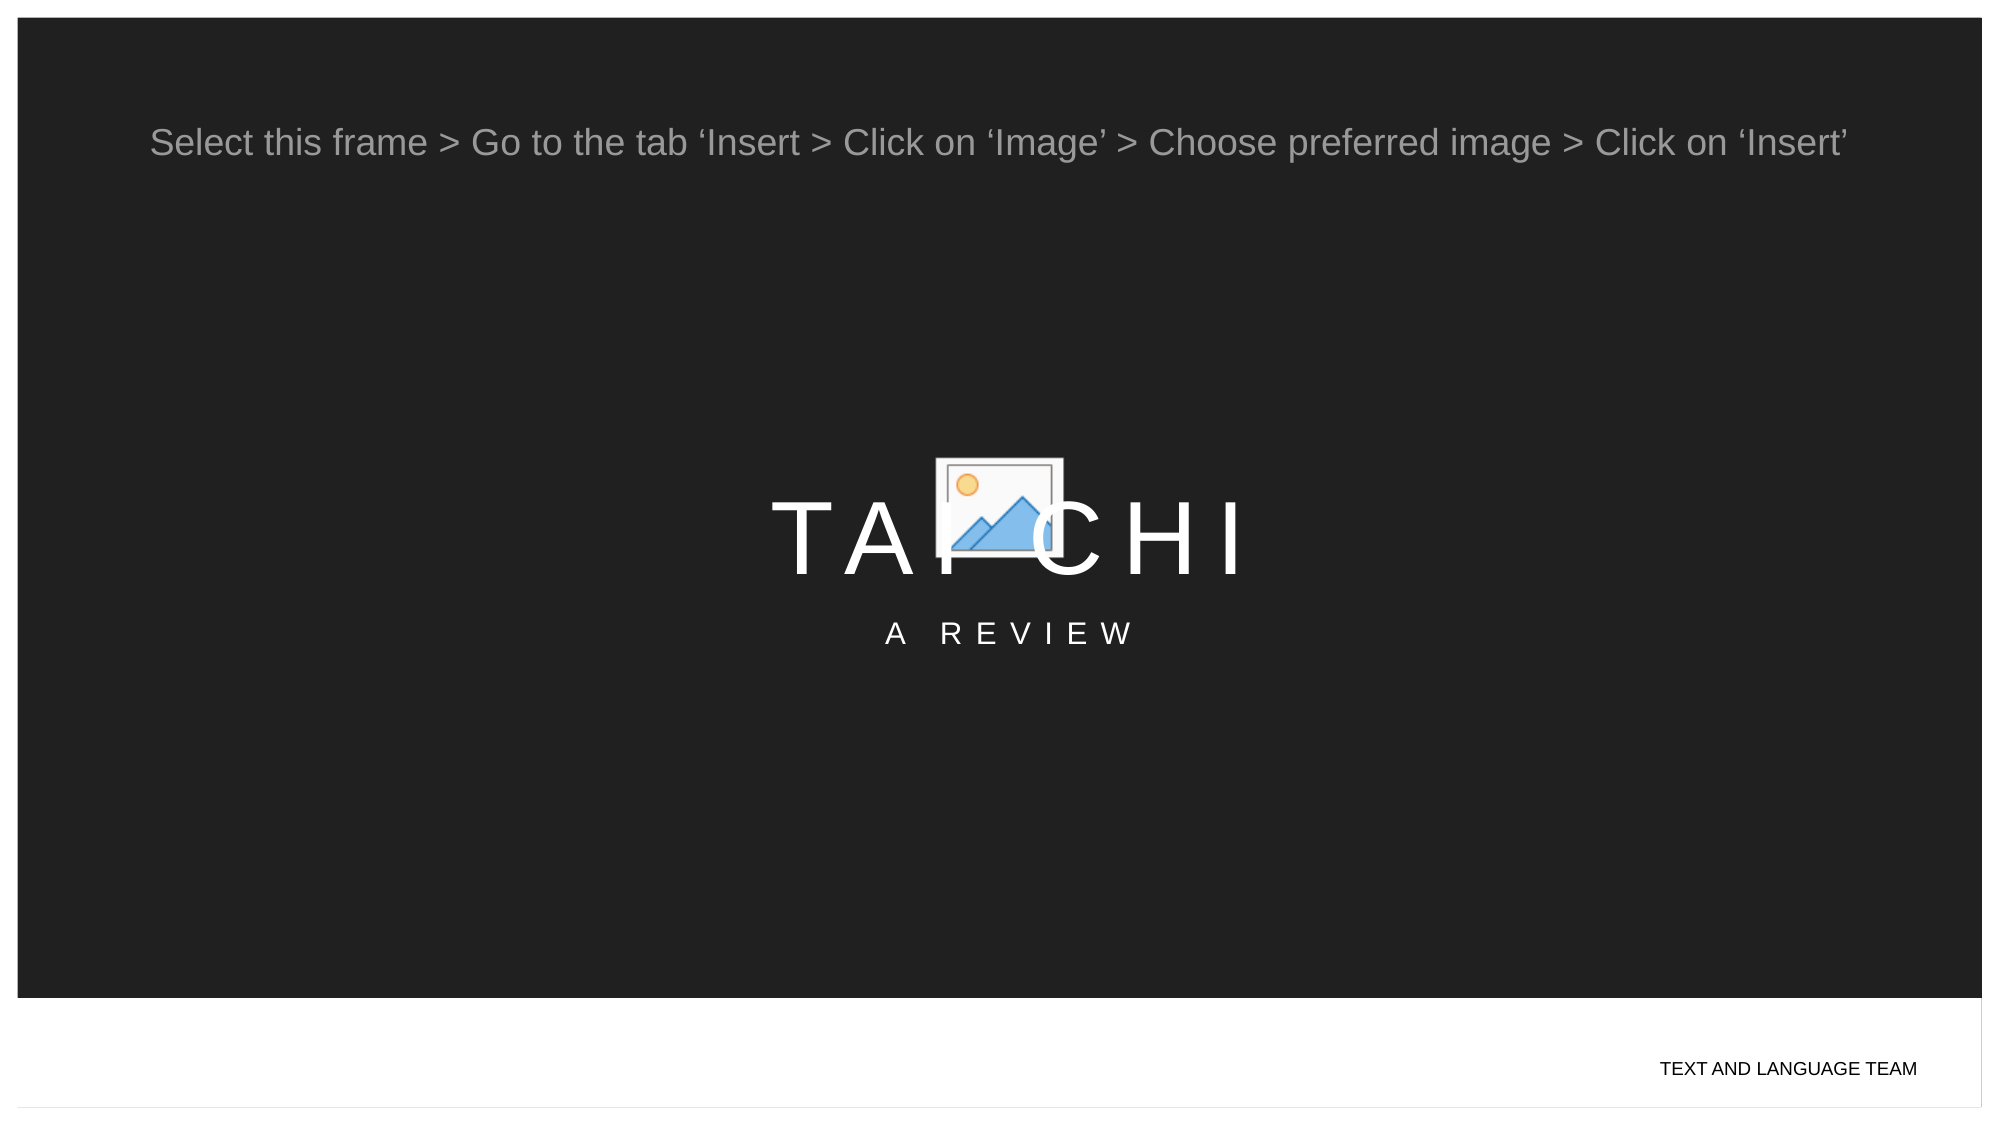

# Tai ChI

A review

TEXT AND LANGUAGE TEAM